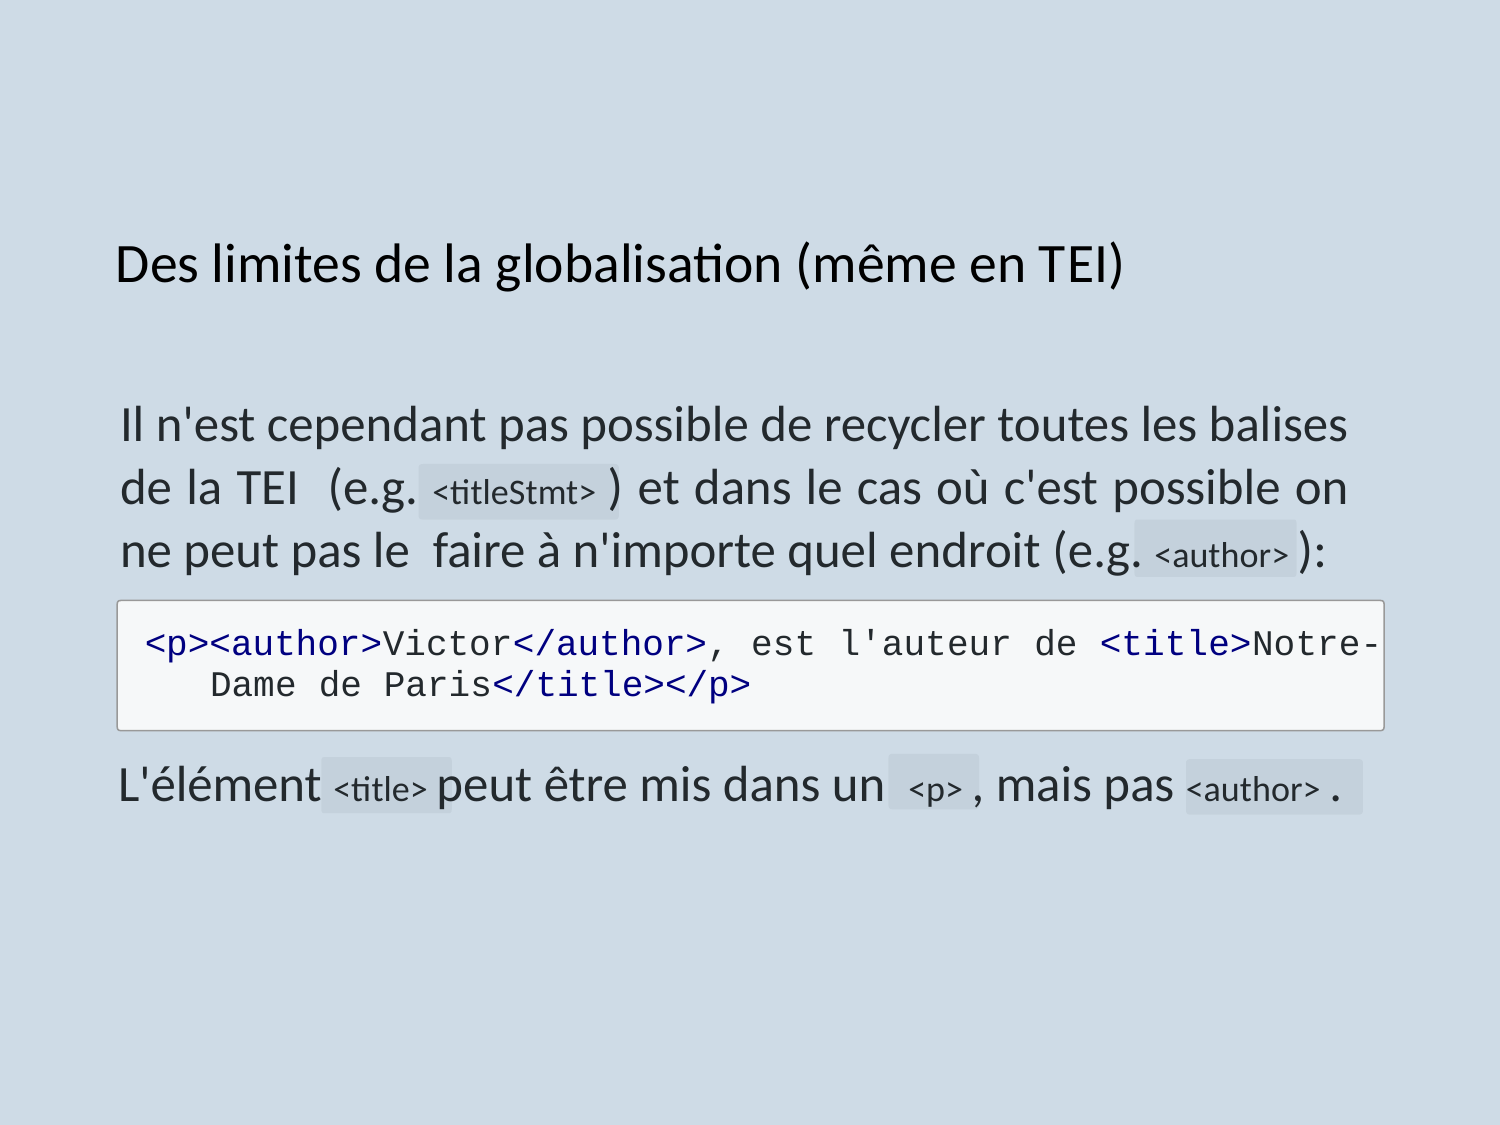

# Des limites de la globalisation (même en TEI)
Il n'est cependant pas possible de recycler toutes les balises de la TEI  (e.g. <titleStmt> ) et dans le cas où c'est possible on ne peut pas le  faire à n'importe quel endroit (e.g. <author> ):

<p><author>Victor</author>, est l'auteur de <title>Notre-  Dame de Paris</title></p>

L'élément <title> peut être mis dans un  <p> , mais pas <author> .